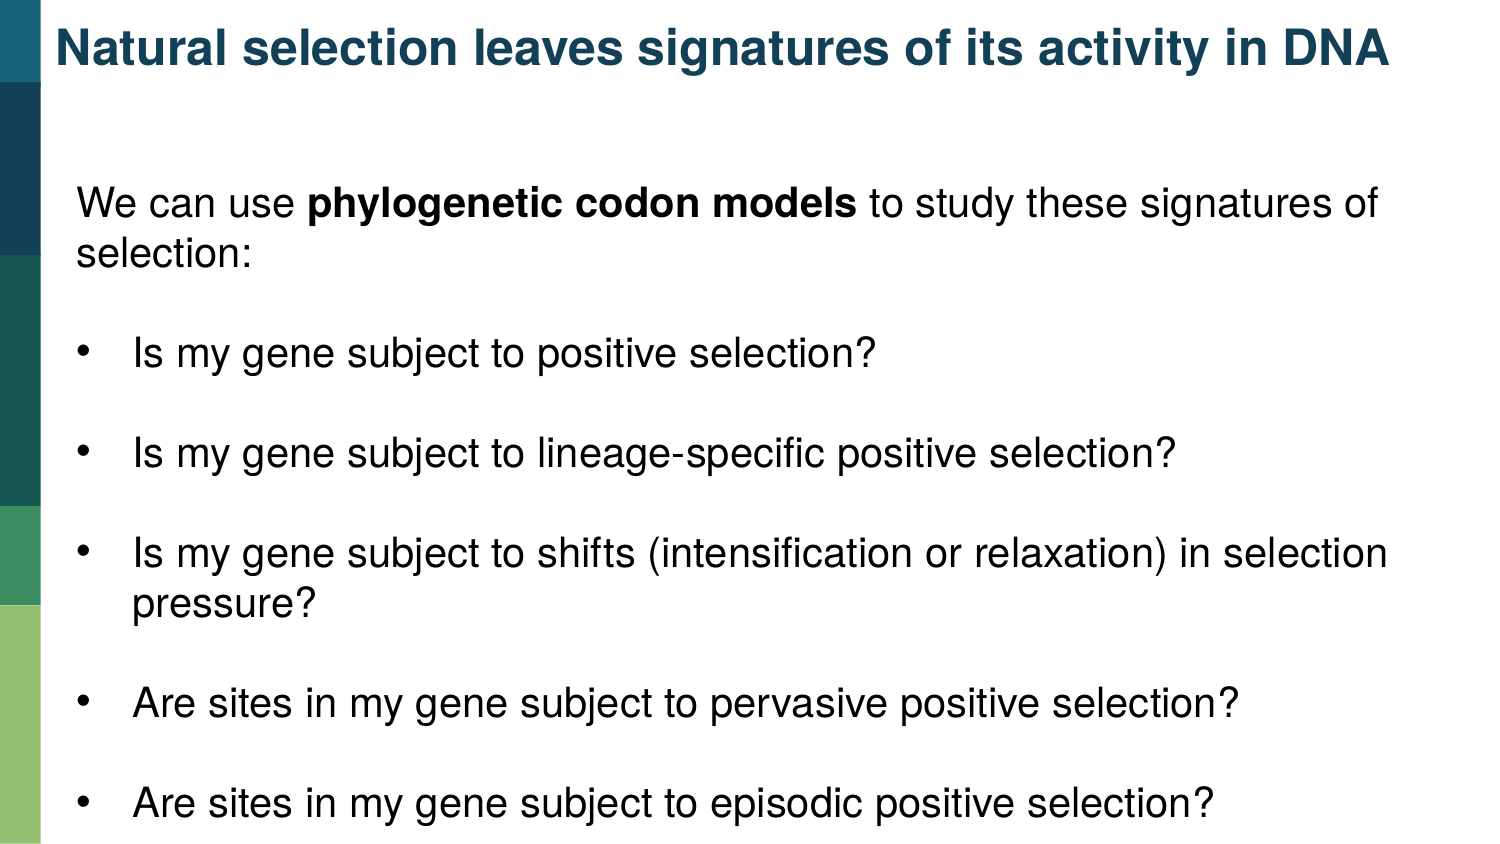

Natural selection leaves signatures of its activity in DNA
We can use phylogenetic codon models to study these signatures of selection:

Is my gene subject to positive selection?

Is my gene subject to lineage-specific positive selection?

Is my gene subject to shifts (intensification or relaxation) in selection pressure?

Are sites in my gene subject to pervasive positive selection?

Are sites in my gene subject to episodic positive selection?